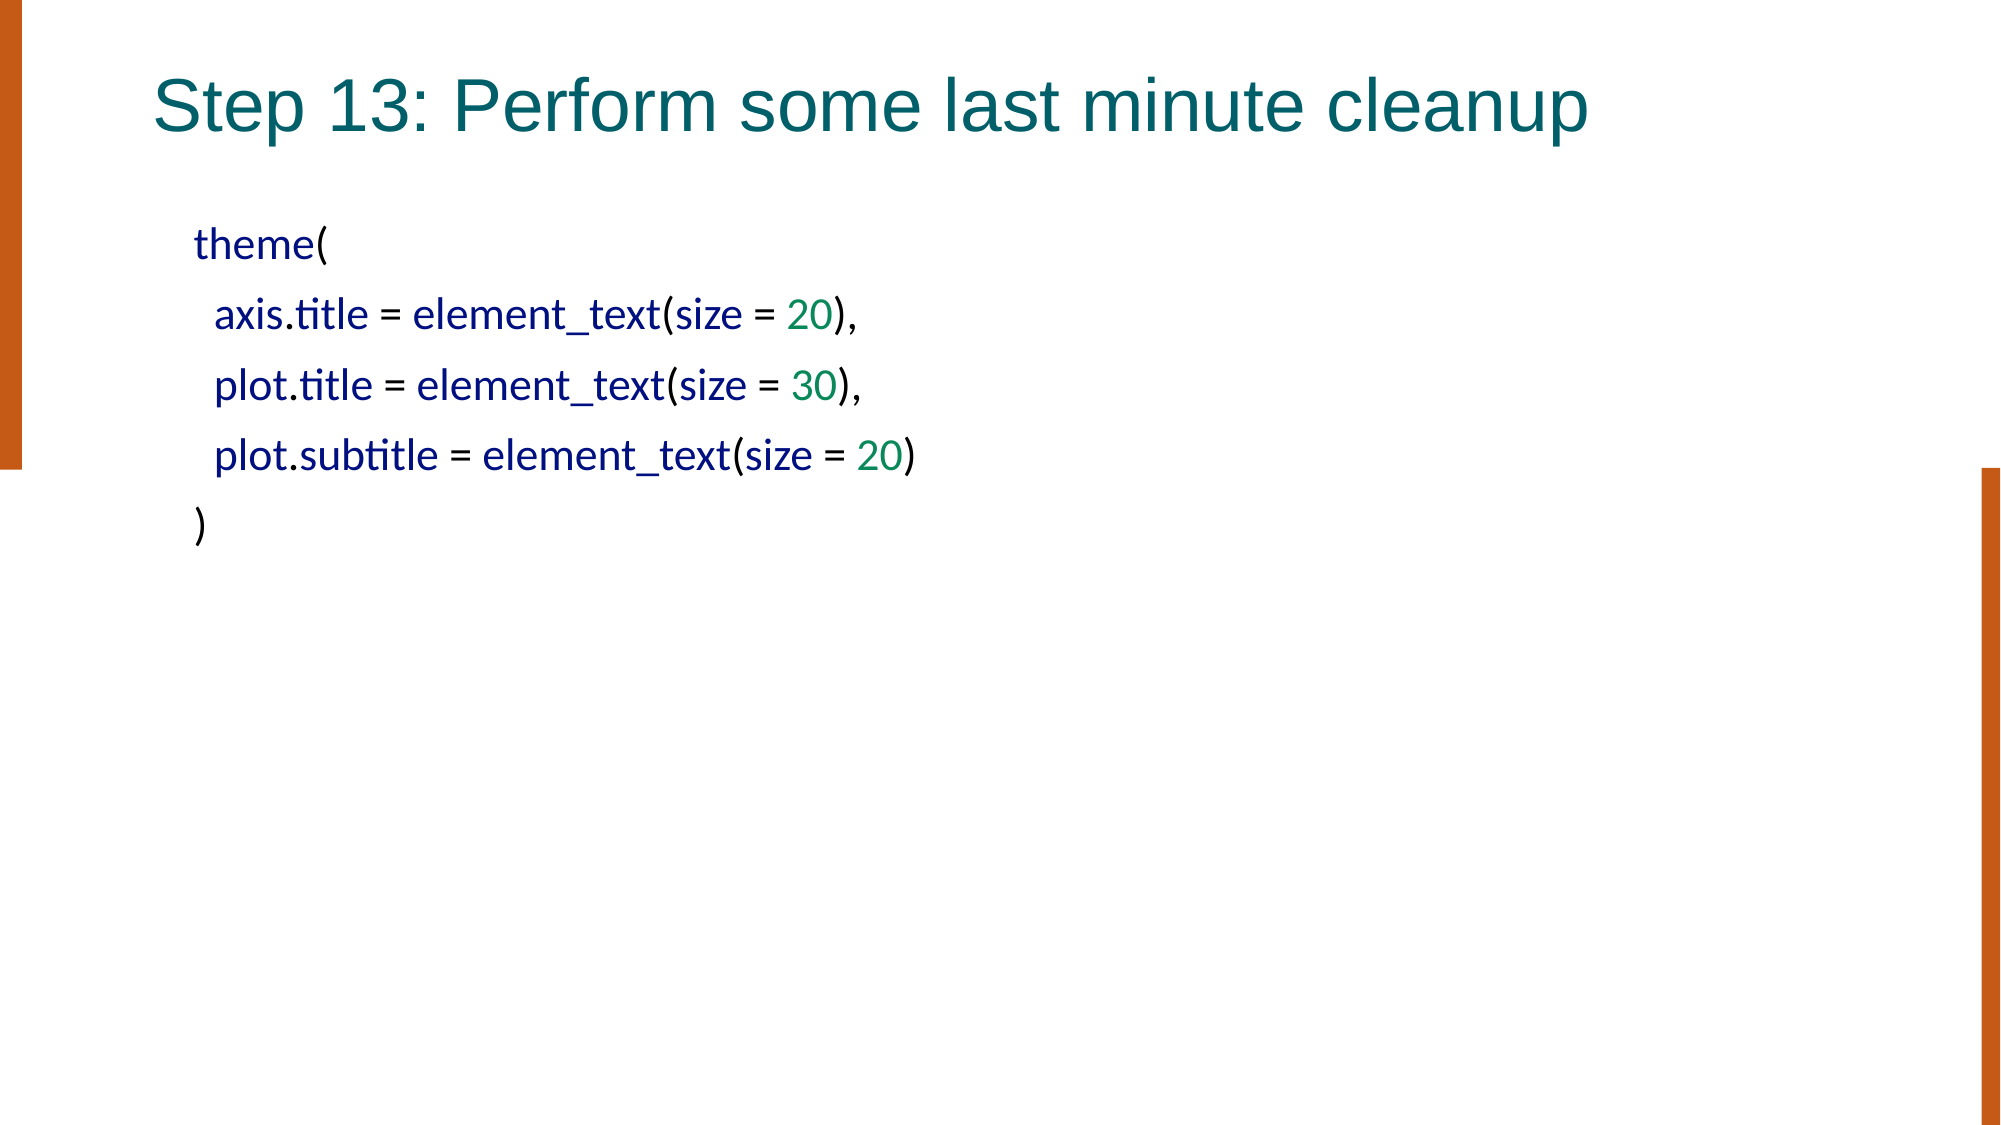

# Step 13: Perform some last minute cleanup
    theme(
      axis.title = element_text(size = 20),
      plot.title = element_text(size = 30),
      plot.subtitle = element_text(size = 20)
    )